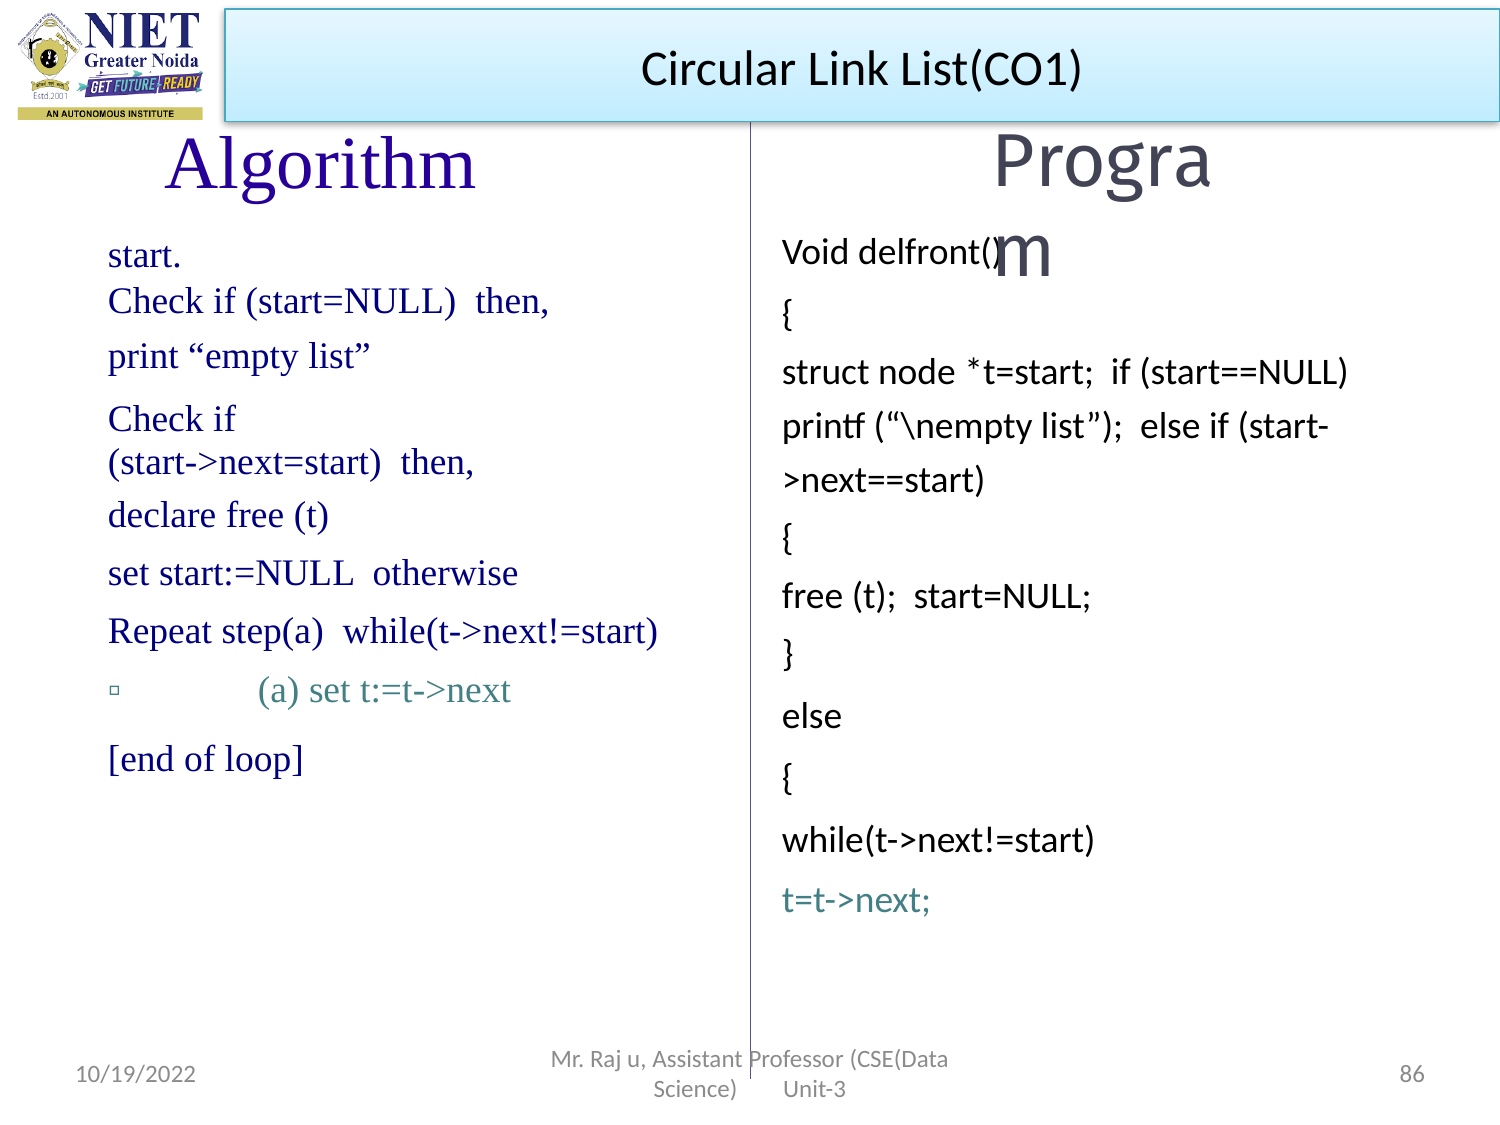

Circular Link List(CO1)
# Algorithm
Program

start.
Check if (start=NULL)  then,
print “empty list”
Check if
(start->next=start)  then,
declare free (t)
set start:=NULL  otherwise
Repeat step(a)  while(t->next!=start)
▫	(a) set t:=t->next
[end of loop]
Void delfront()
{
struct node *t=start;  if (start==NULL)
printf (“\nempty list”);  else if (start->next==start)
{
free (t);  start=NULL;
}
else
{
while(t->next!=start)
t=t->next;
10/19/2022
Mr. Raj u, Assistant Professor (CSE(Data Science)        Unit-3
86